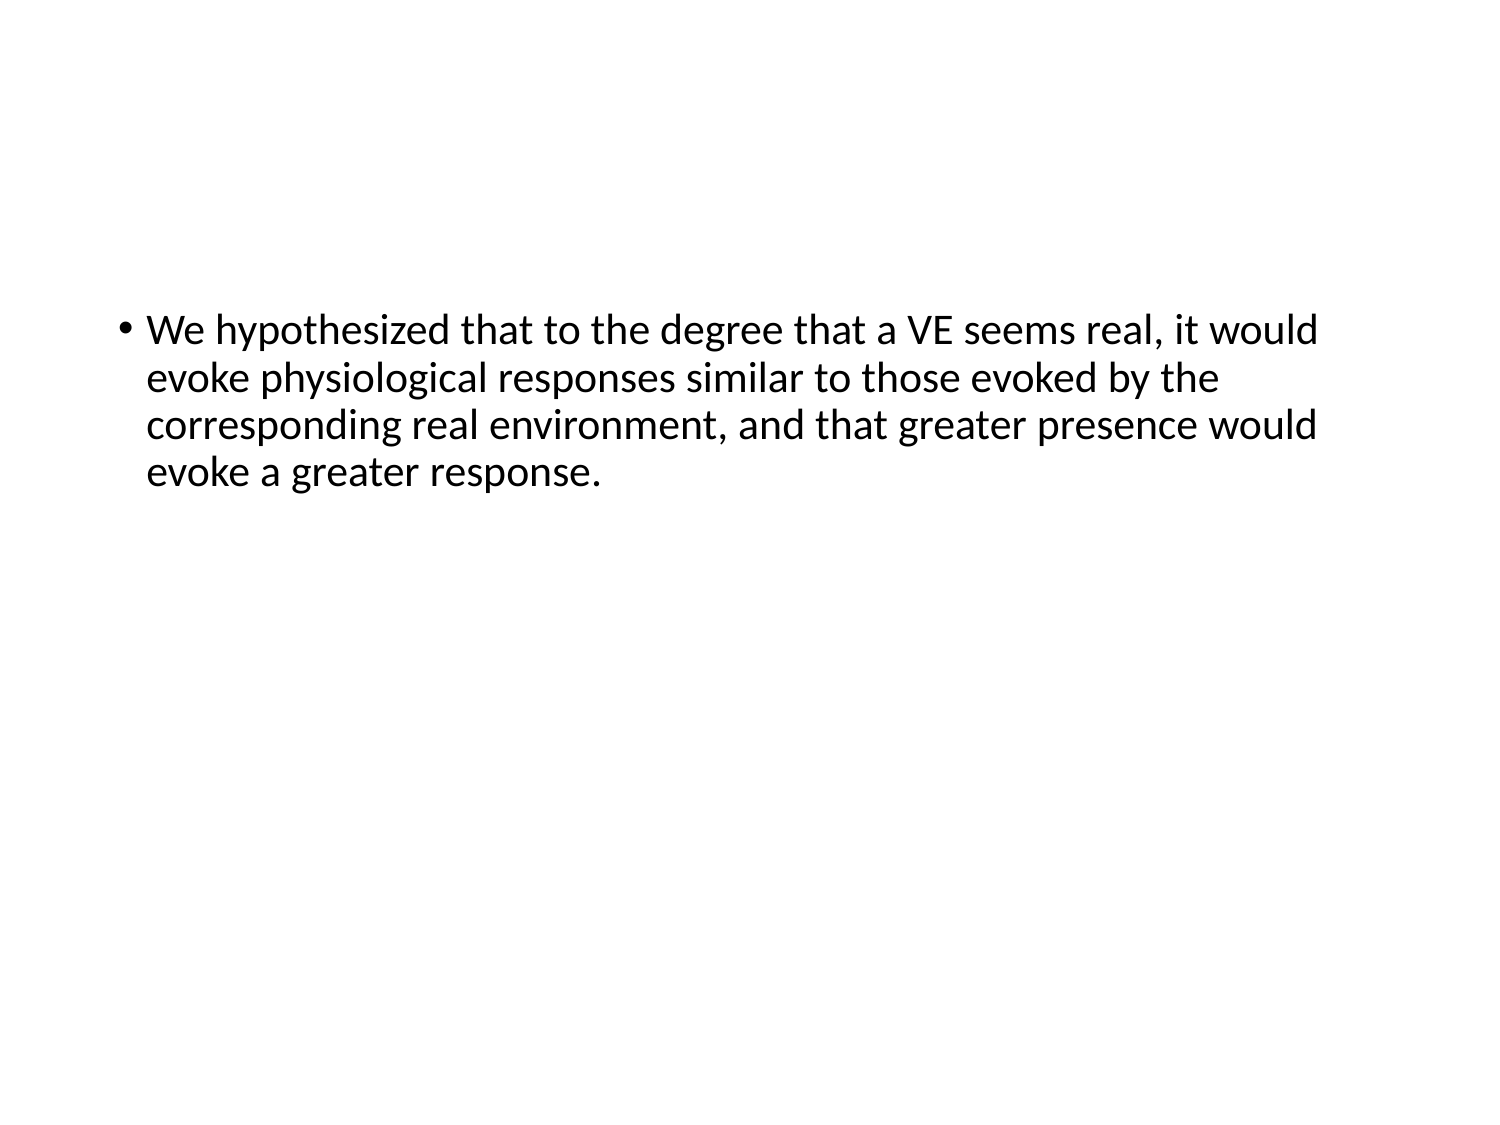

#
We hypothesized that to the degree that a VE seems real, it would evoke physiological responses similar to those evoked by the corresponding real environment, and that greater presence would evoke a greater response.